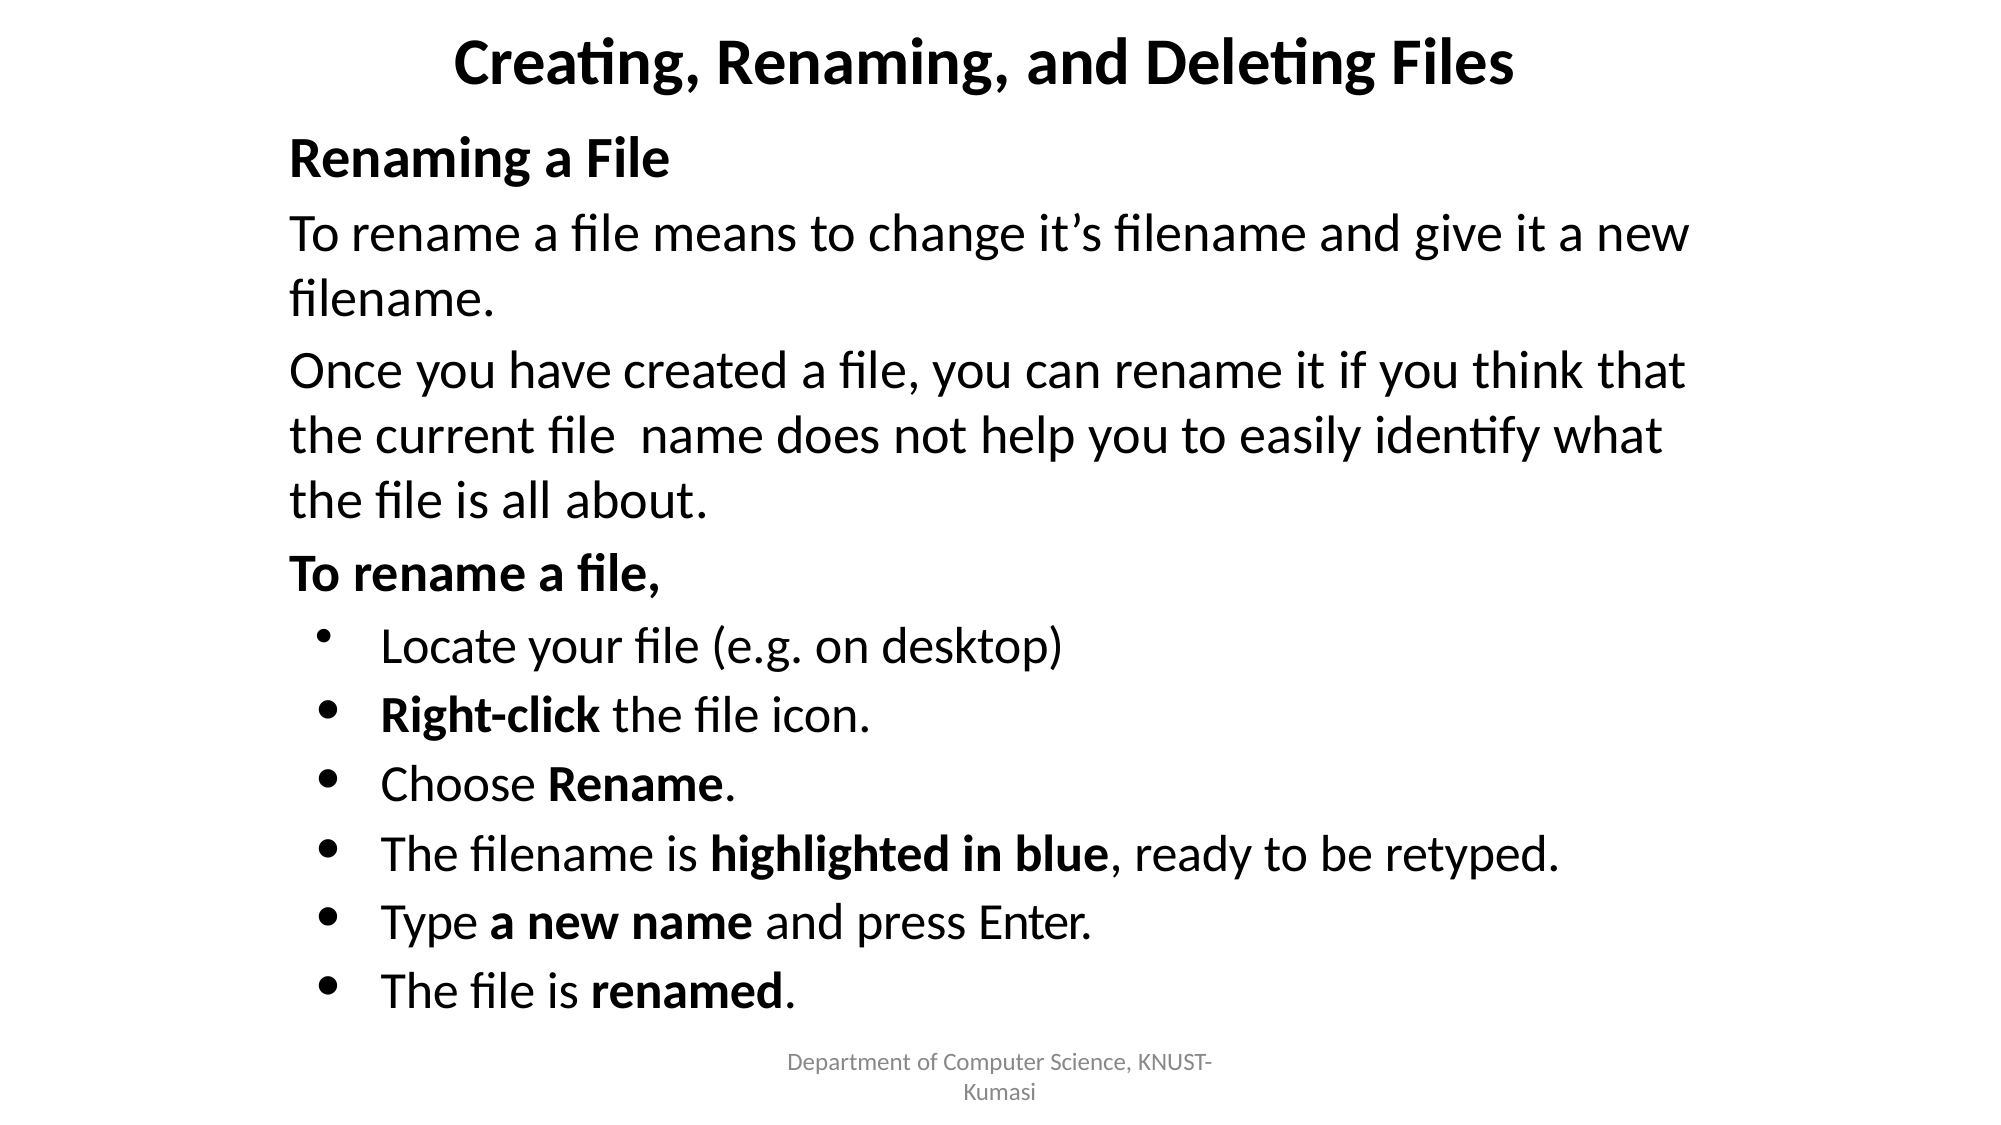

Creating, Renaming, and Deleting Files

Renaming a File
To rename a file means to change it’s filename and give it a new filename.
Once you have created a file, you can rename it if you think that the current file  name does not help you to easily identify what the file is all about.
To rename a file,
Locate your file (e.g. on desktop)
Right-click the file icon.
Choose Rename.
The filename is highlighted in blue, ready to be retyped.
Type a new name and press Enter.
The file is renamed.

Department of Computer Science, KNUST-
Kumasi